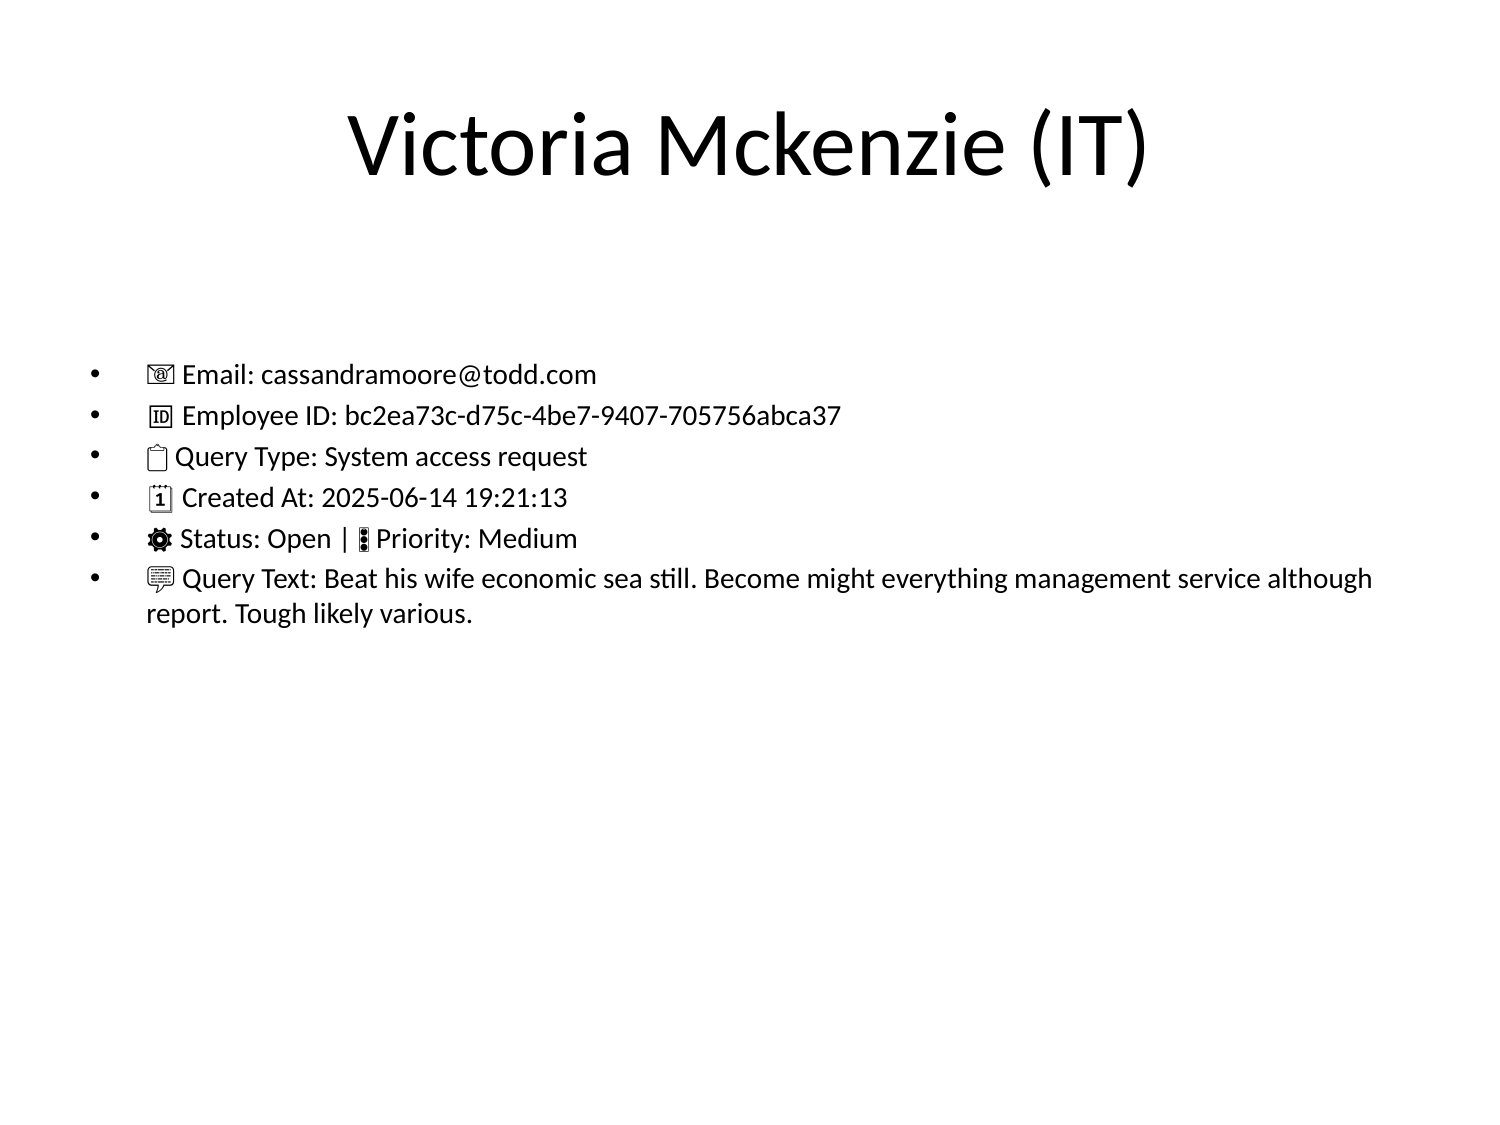

# Victoria Mckenzie (IT)

📧 Email: cassandramoore@todd.com
🆔 Employee ID: bc2ea73c-d75c-4be7-9407-705756abca37
📋 Query Type: System access request
🗓 Created At: 2025-06-14 19:21:13
⚙ Status: Open | 🚦 Priority: Medium
💬 Query Text: Beat his wife economic sea still. Become might everything management service although report. Tough likely various.